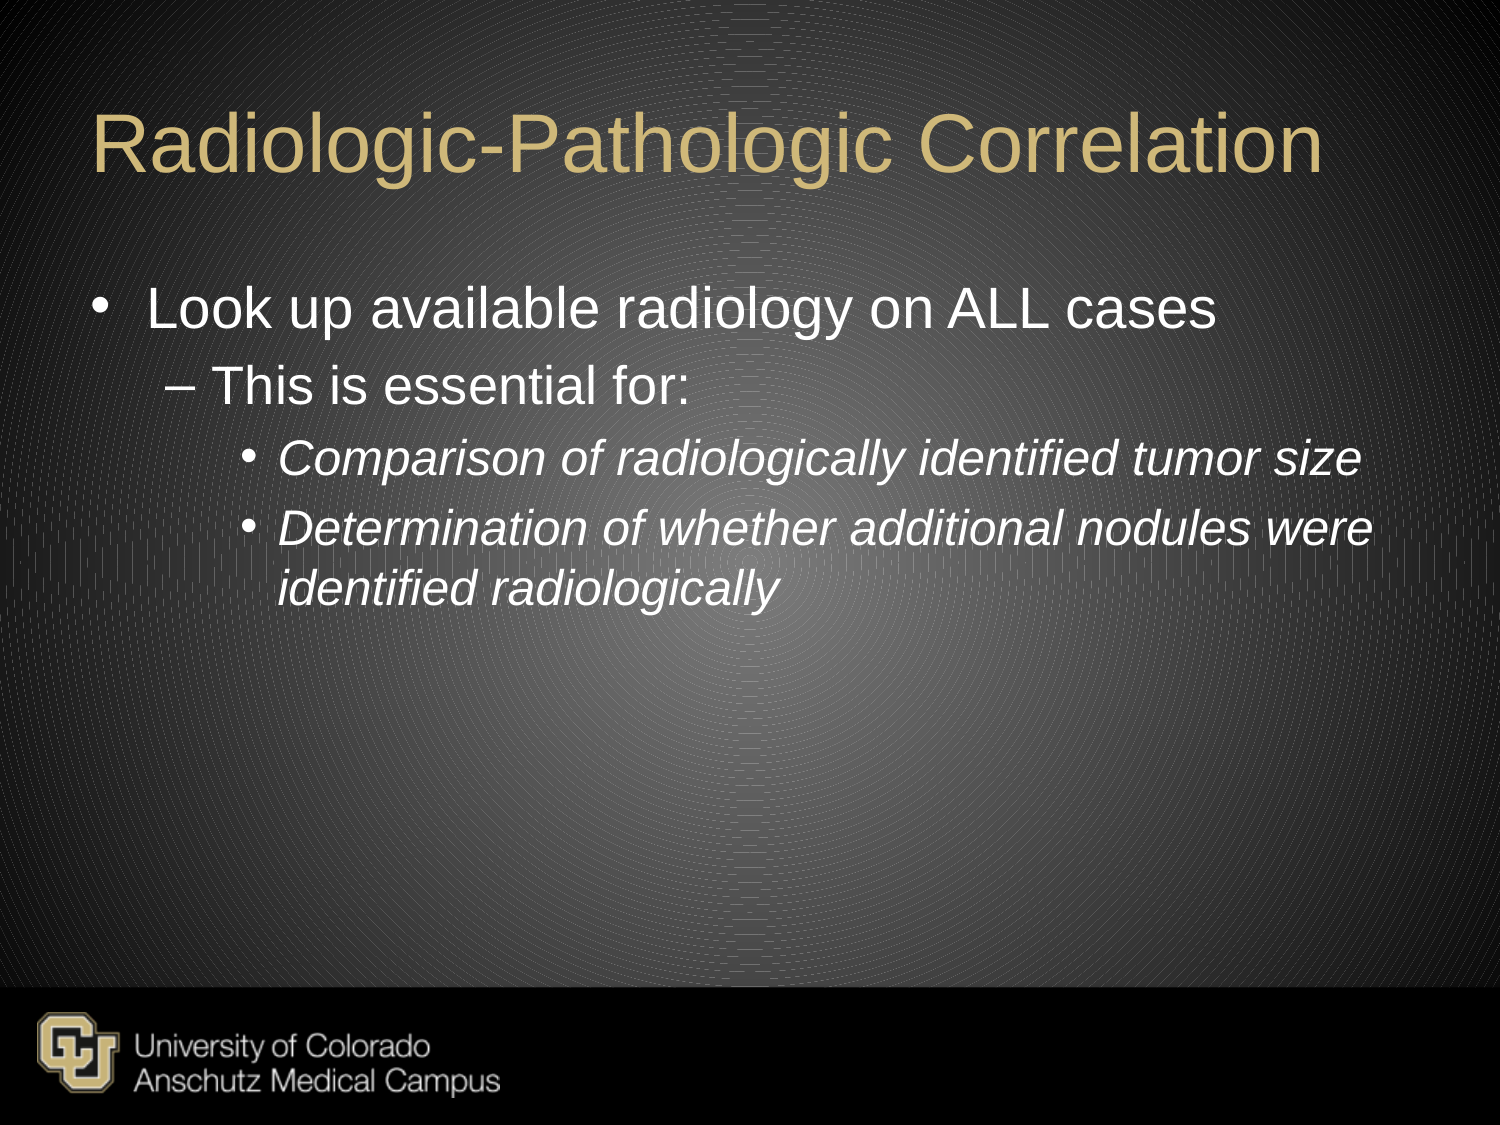

# Radiologic-Pathologic Correlation
Look up available radiology on ALL cases
This is essential for:
Comparison of radiologically identified tumor size
Determination of whether additional nodules were identified radiologically